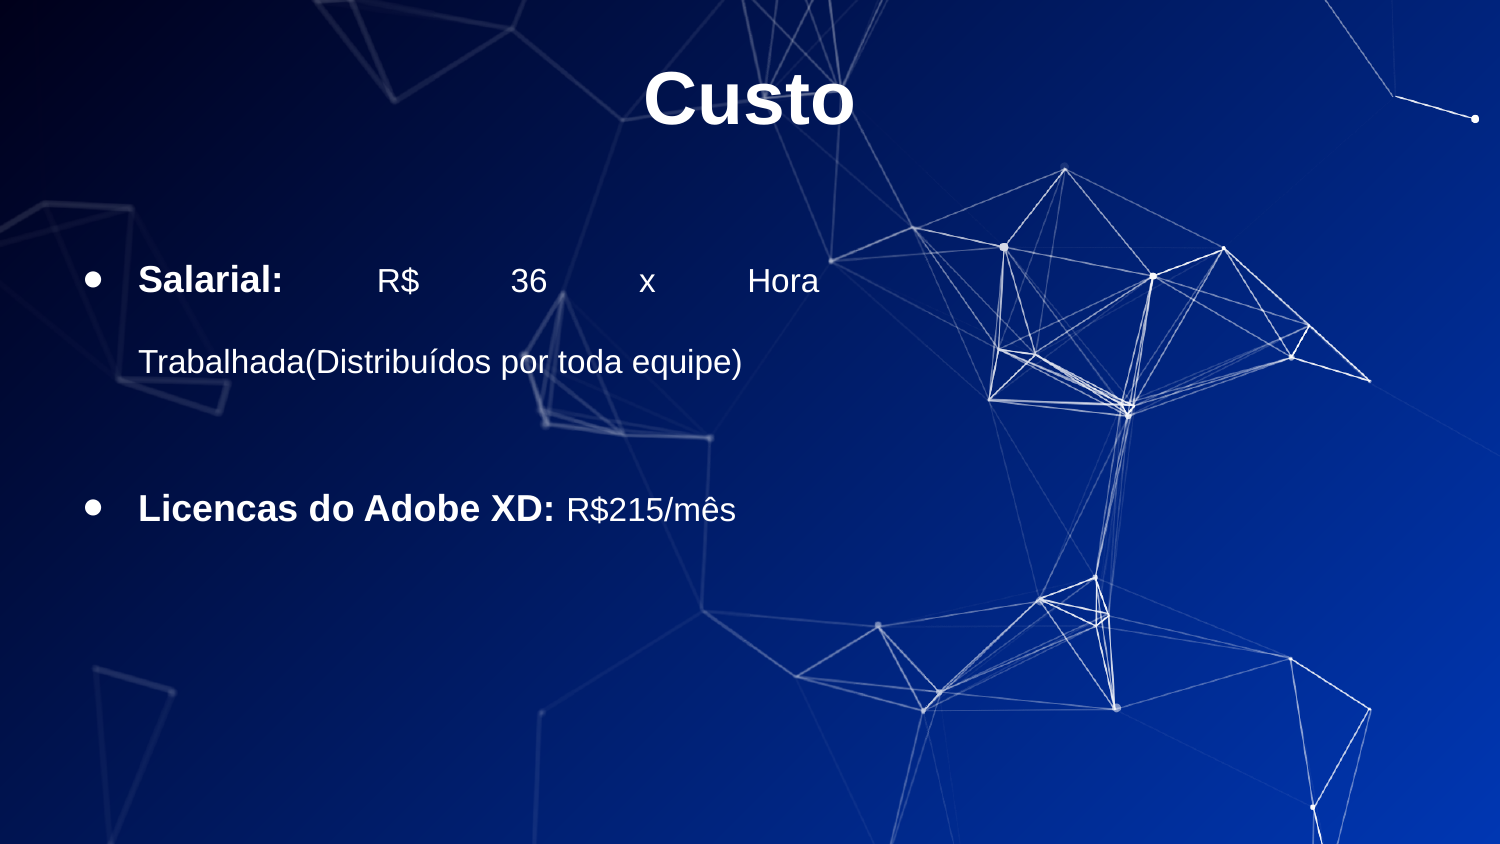

Custo
Salarial: R$ 36 x Hora Trabalhada(Distribuídos por toda equipe)

Licencas do Adobe XD: R$215/mês